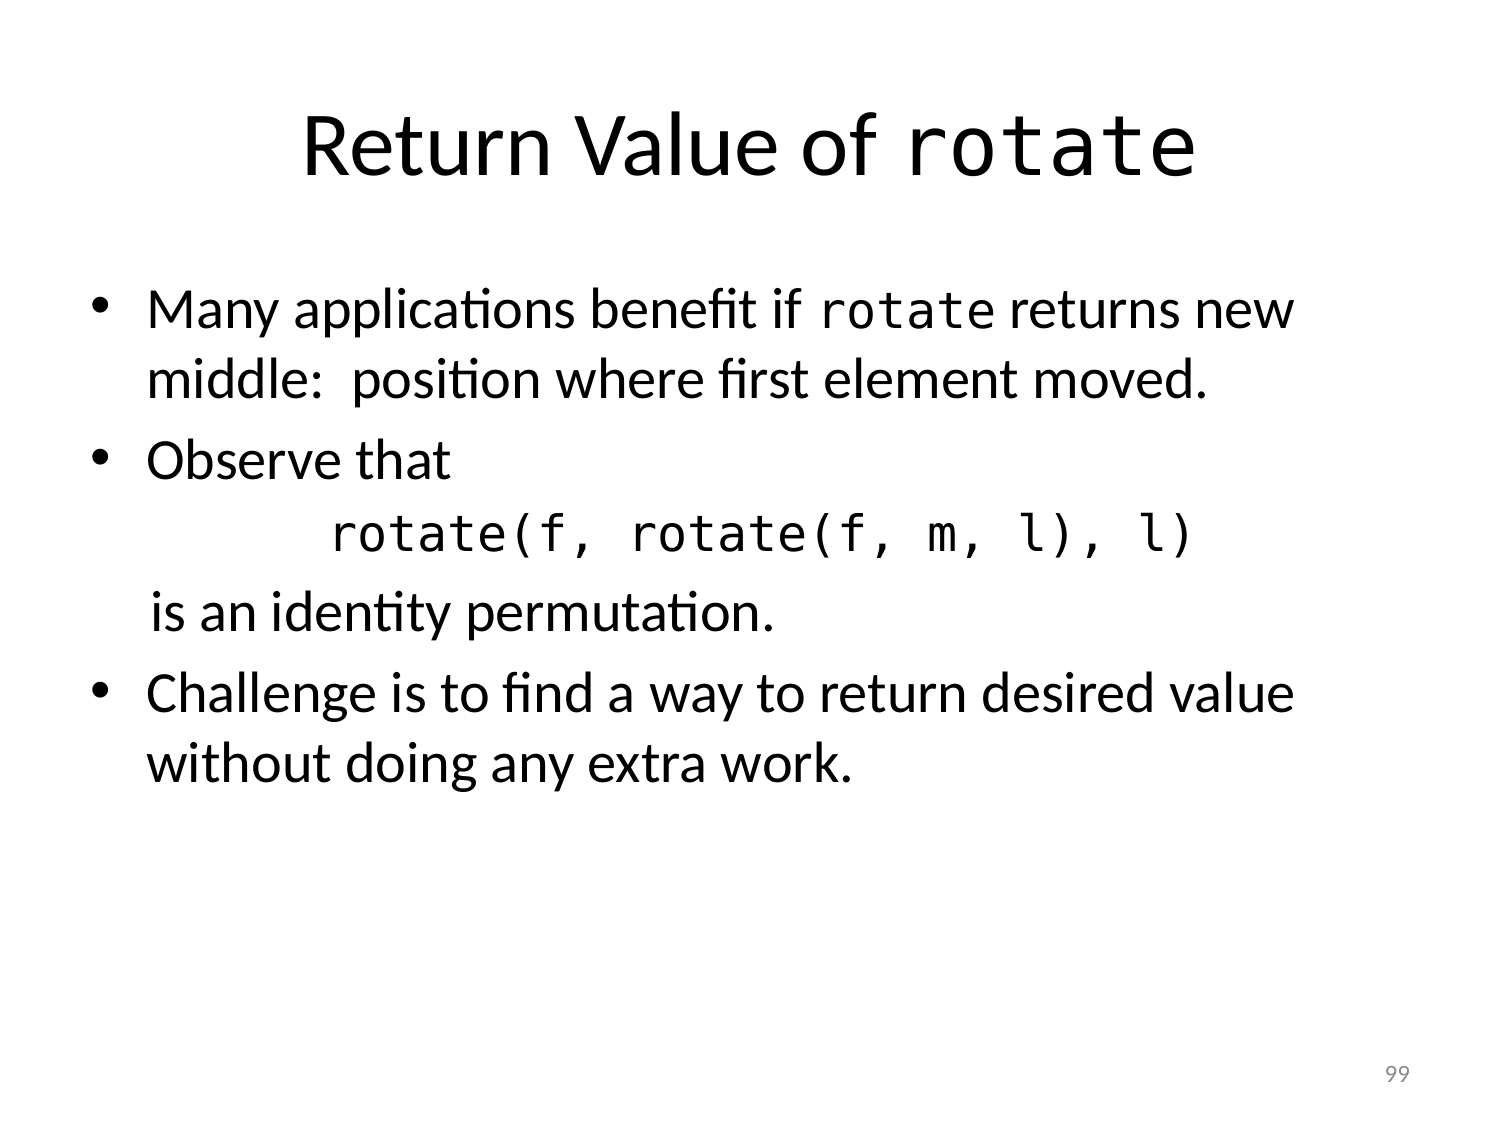

# Return Value of rotate
Many applications benefit if rotate returns new middle:  position where first element moved.
Observe that
rotate(f, rotate(f, m, l), l)
  is an identity permutation.
Challenge is to find a way to return desired value without doing any extra work.
99